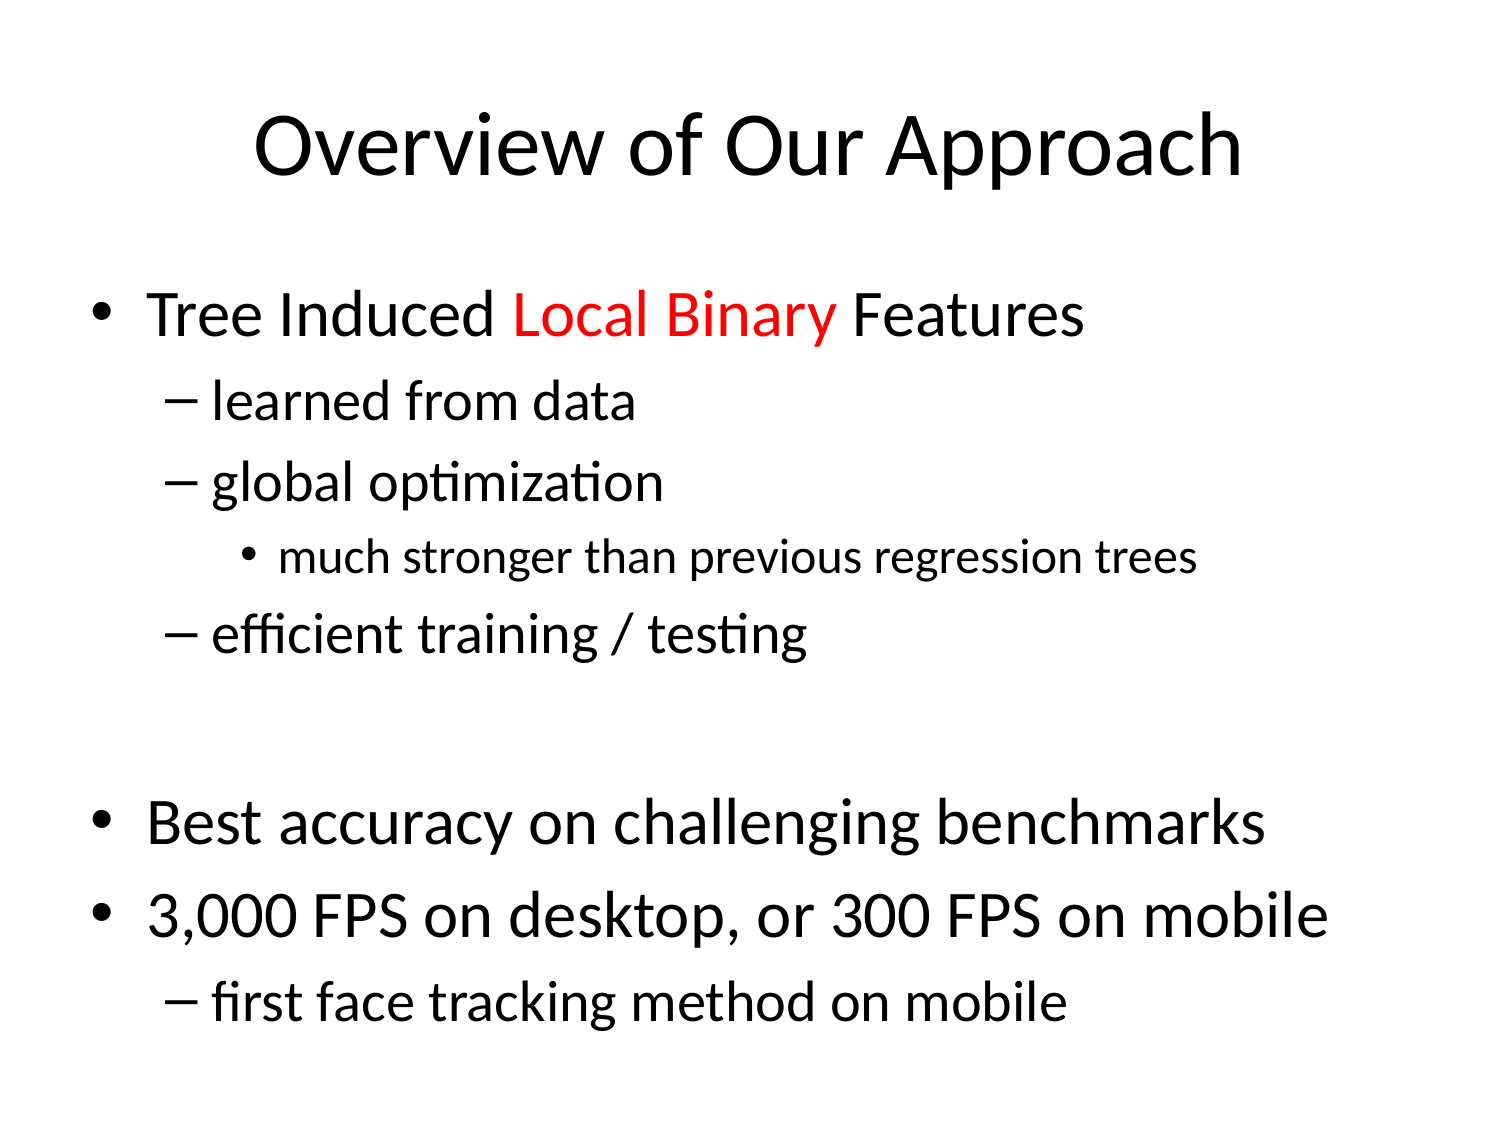

# Overview of Our Approach
Tree Induced Local Binary Features
learned from data
global optimization
much stronger than previous regression trees
efficient training / testing

Best accuracy on challenging benchmarks
3,000 FPS on desktop, or 300 FPS on mobile
first face tracking method on mobile